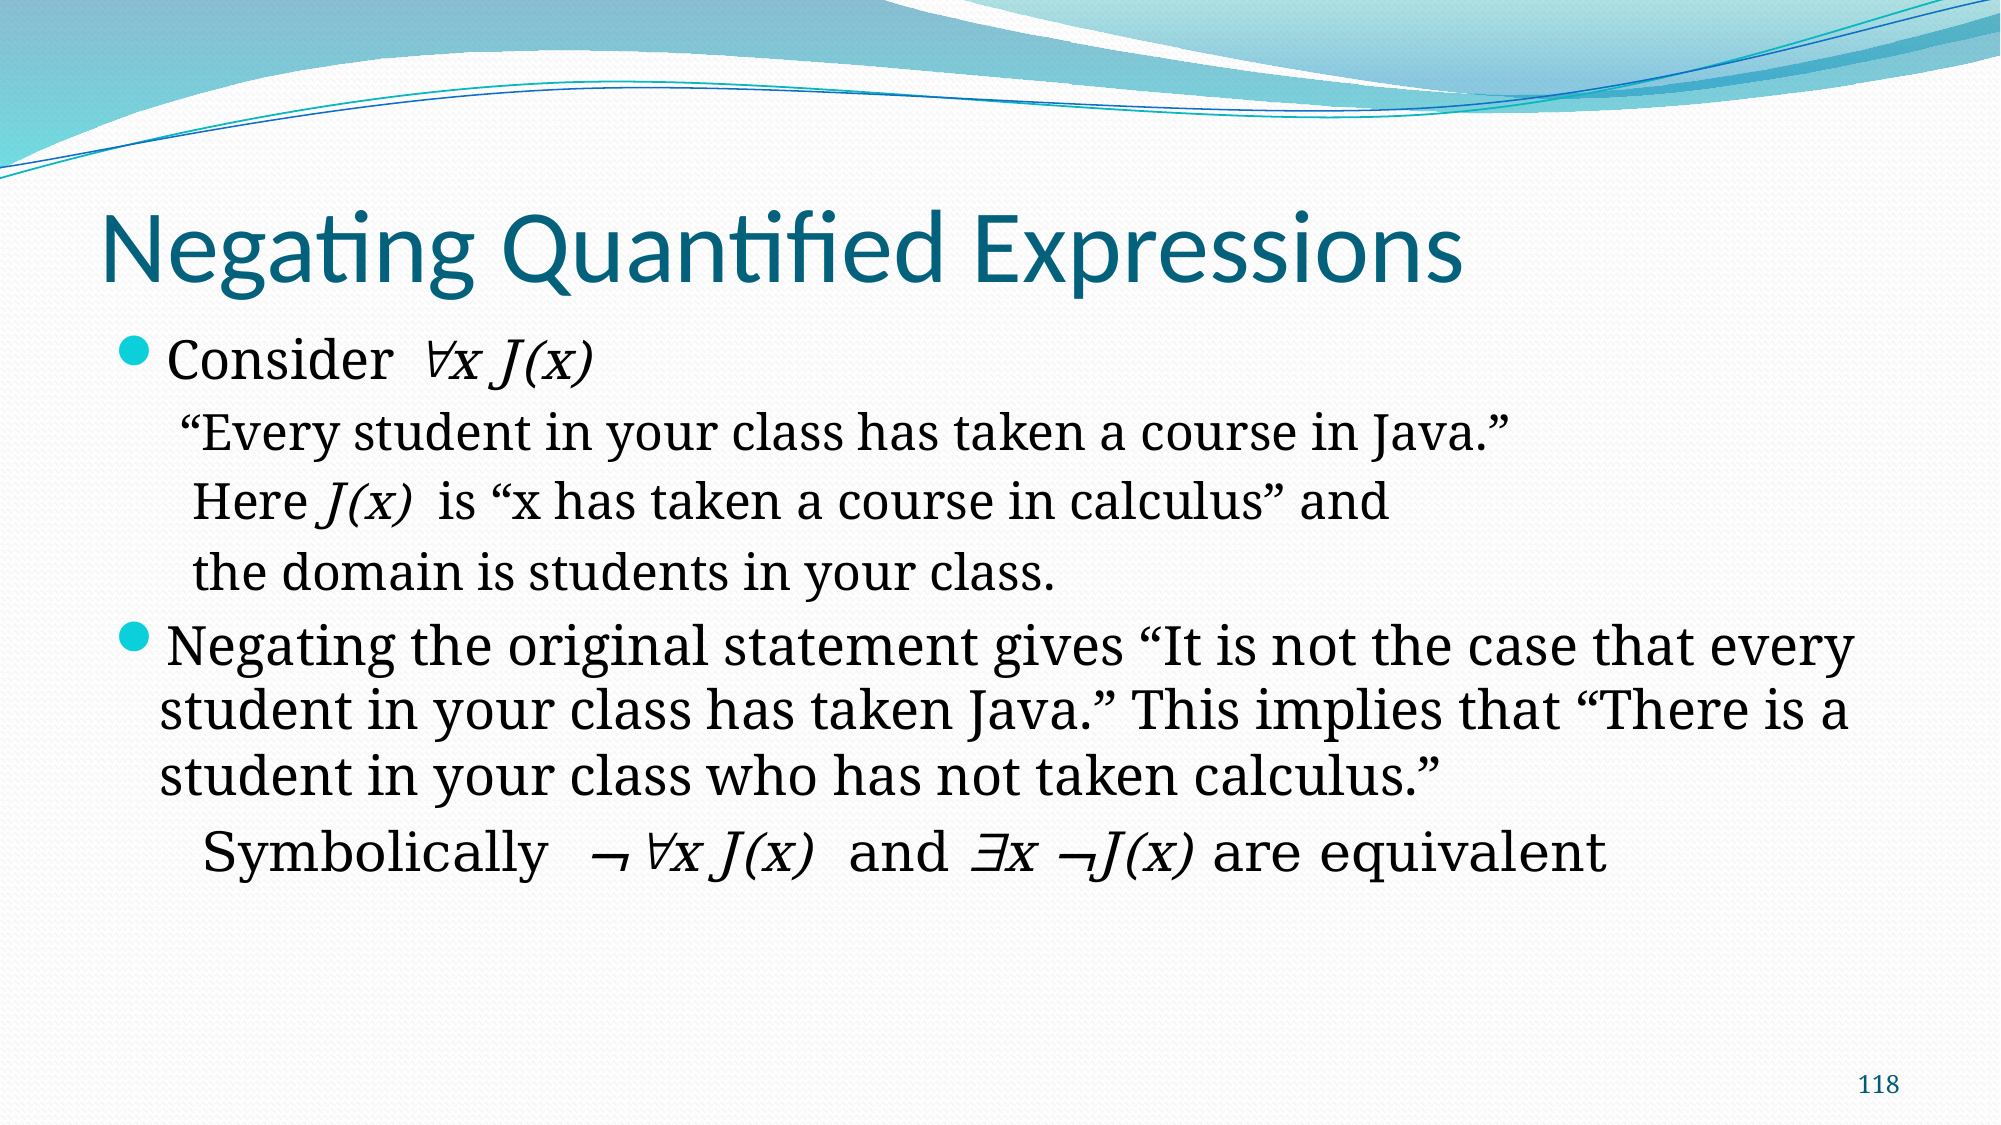

# Negating Quantified Expressions
Consider ∀x J(x)
“Every student in your class has taken a course in Java.”
 Here J(x)  is “x has taken a course in calculus” and
 the domain is students in your class.
Negating the original statement gives “It is not the case that every student in your class has taken Java.” This implies that “There is a student in your class who has not taken calculus.”
     Symbolically  ¬∀x J(x)  and ∃x ¬J(x) are equivalent

118